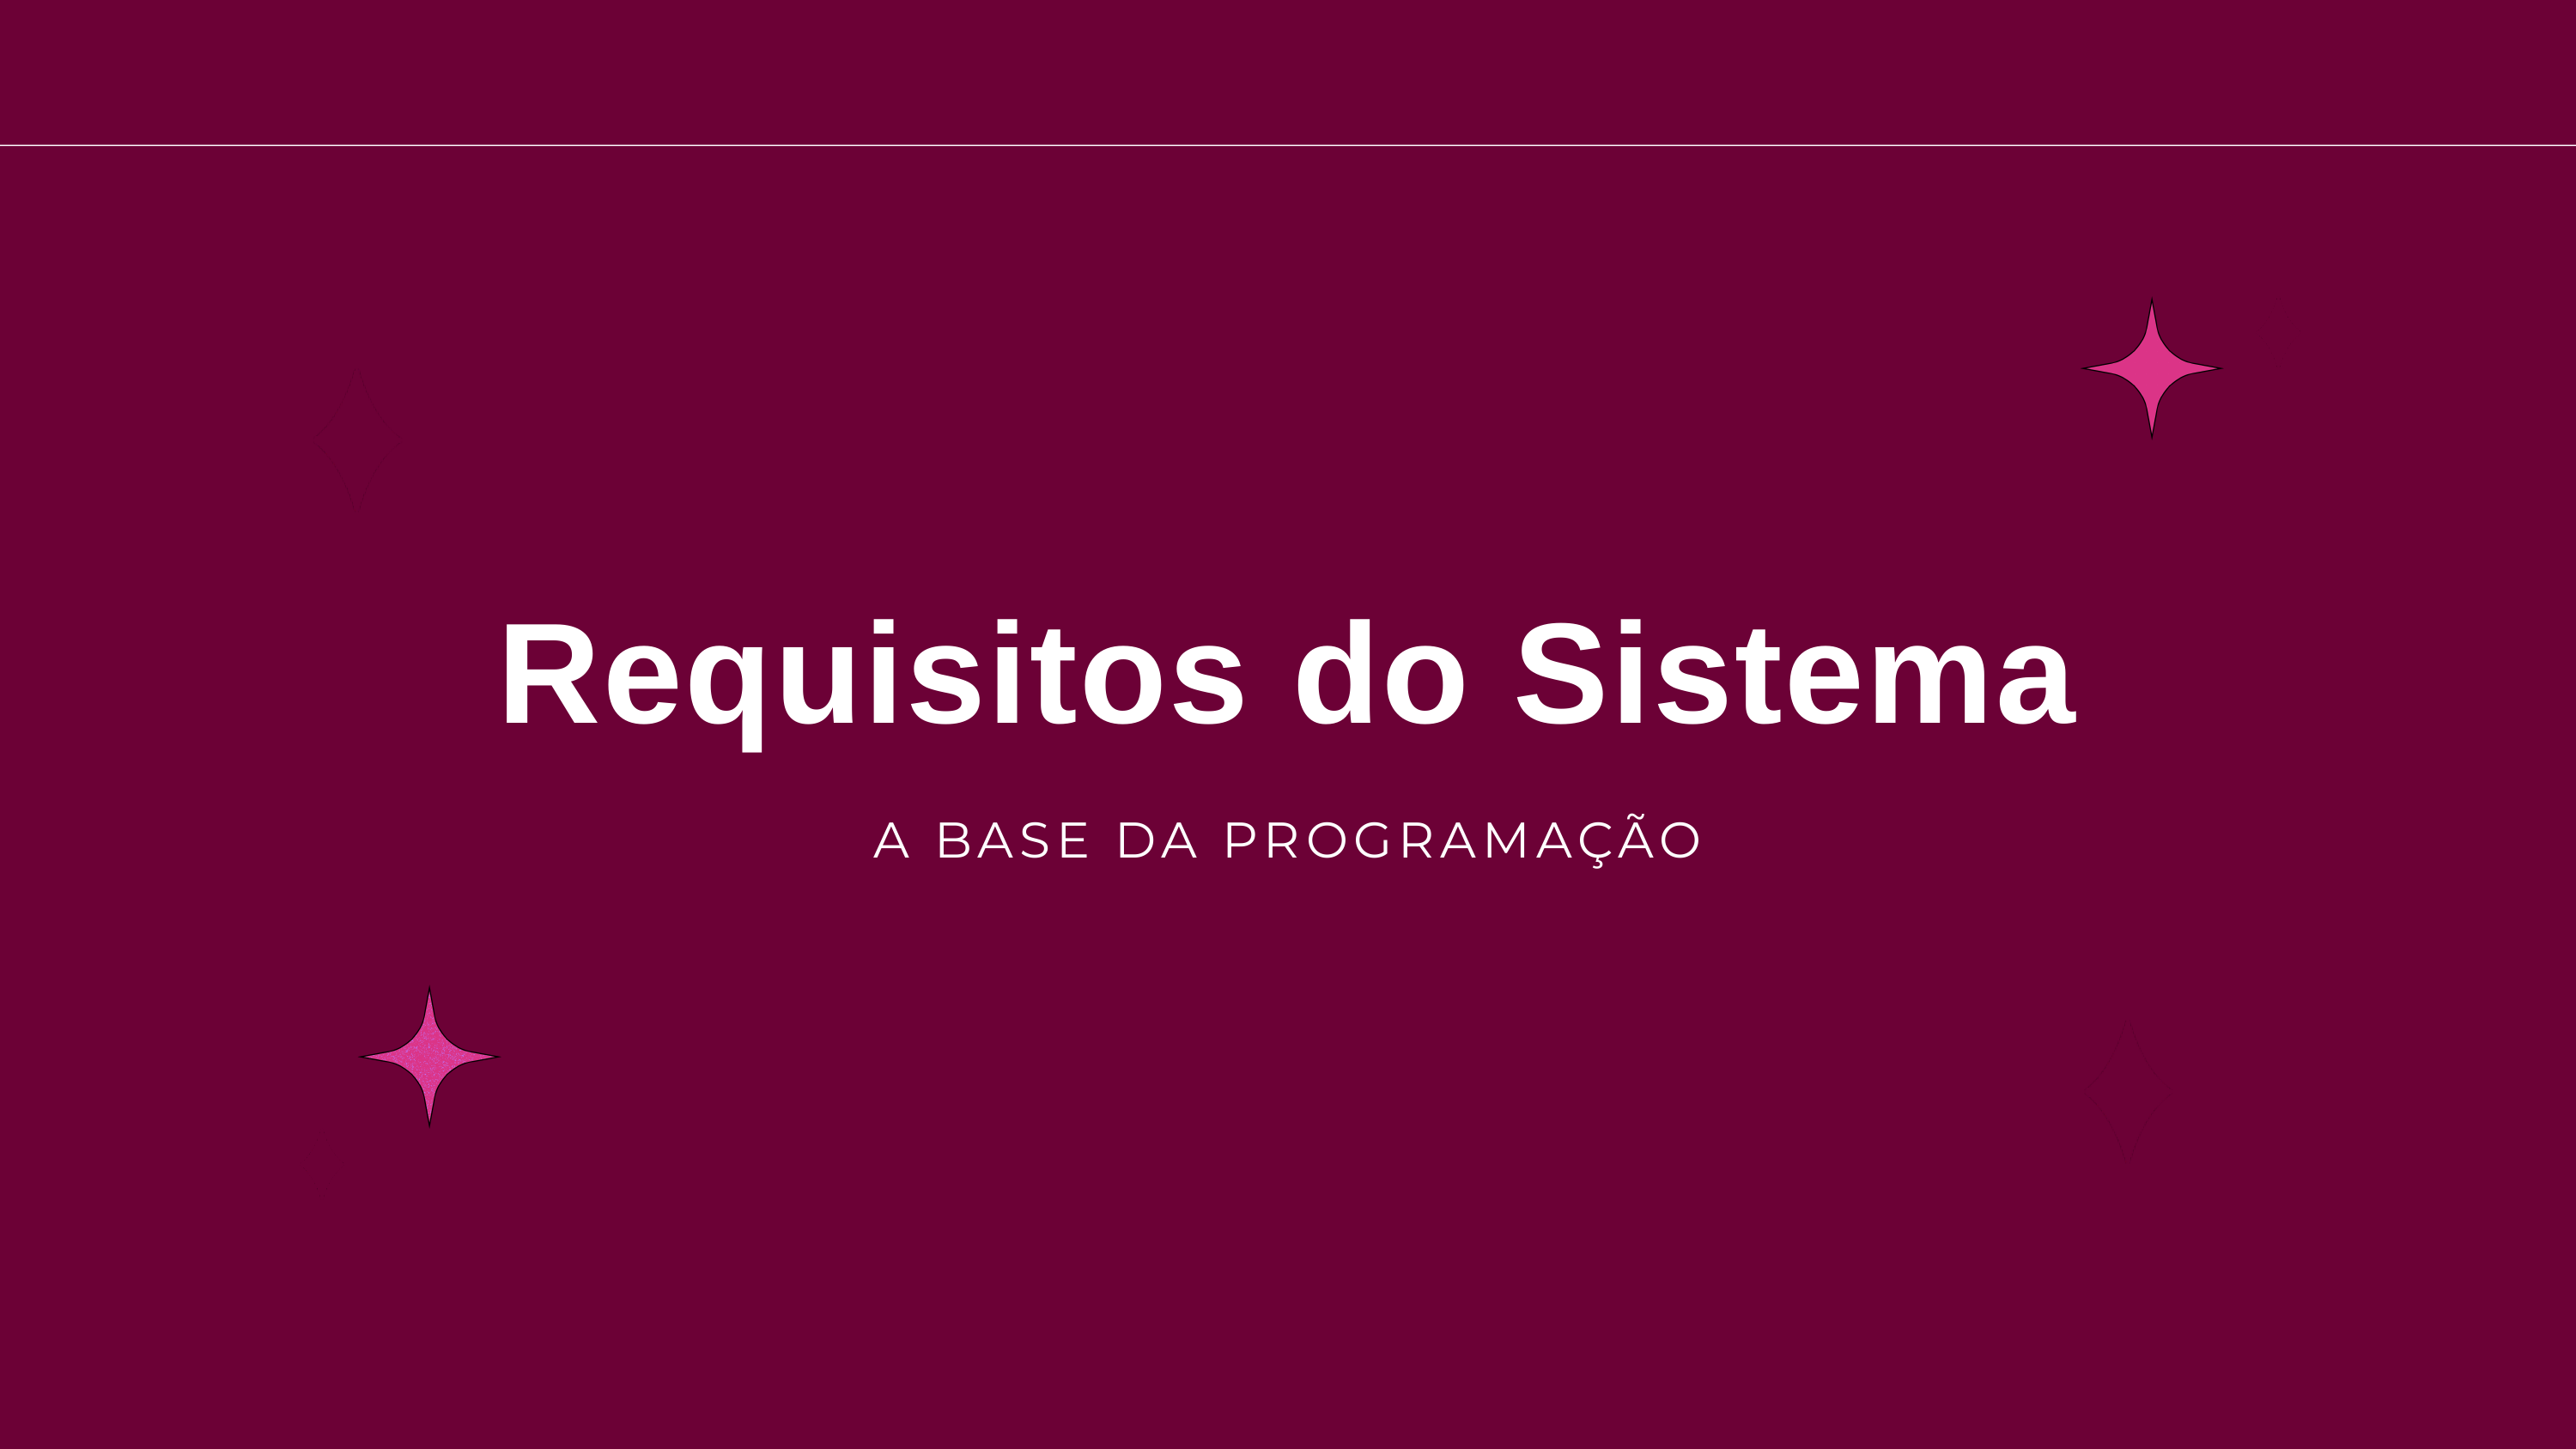

Requisitos do Sistema
A BASE DA PROGRAMAÇÃO